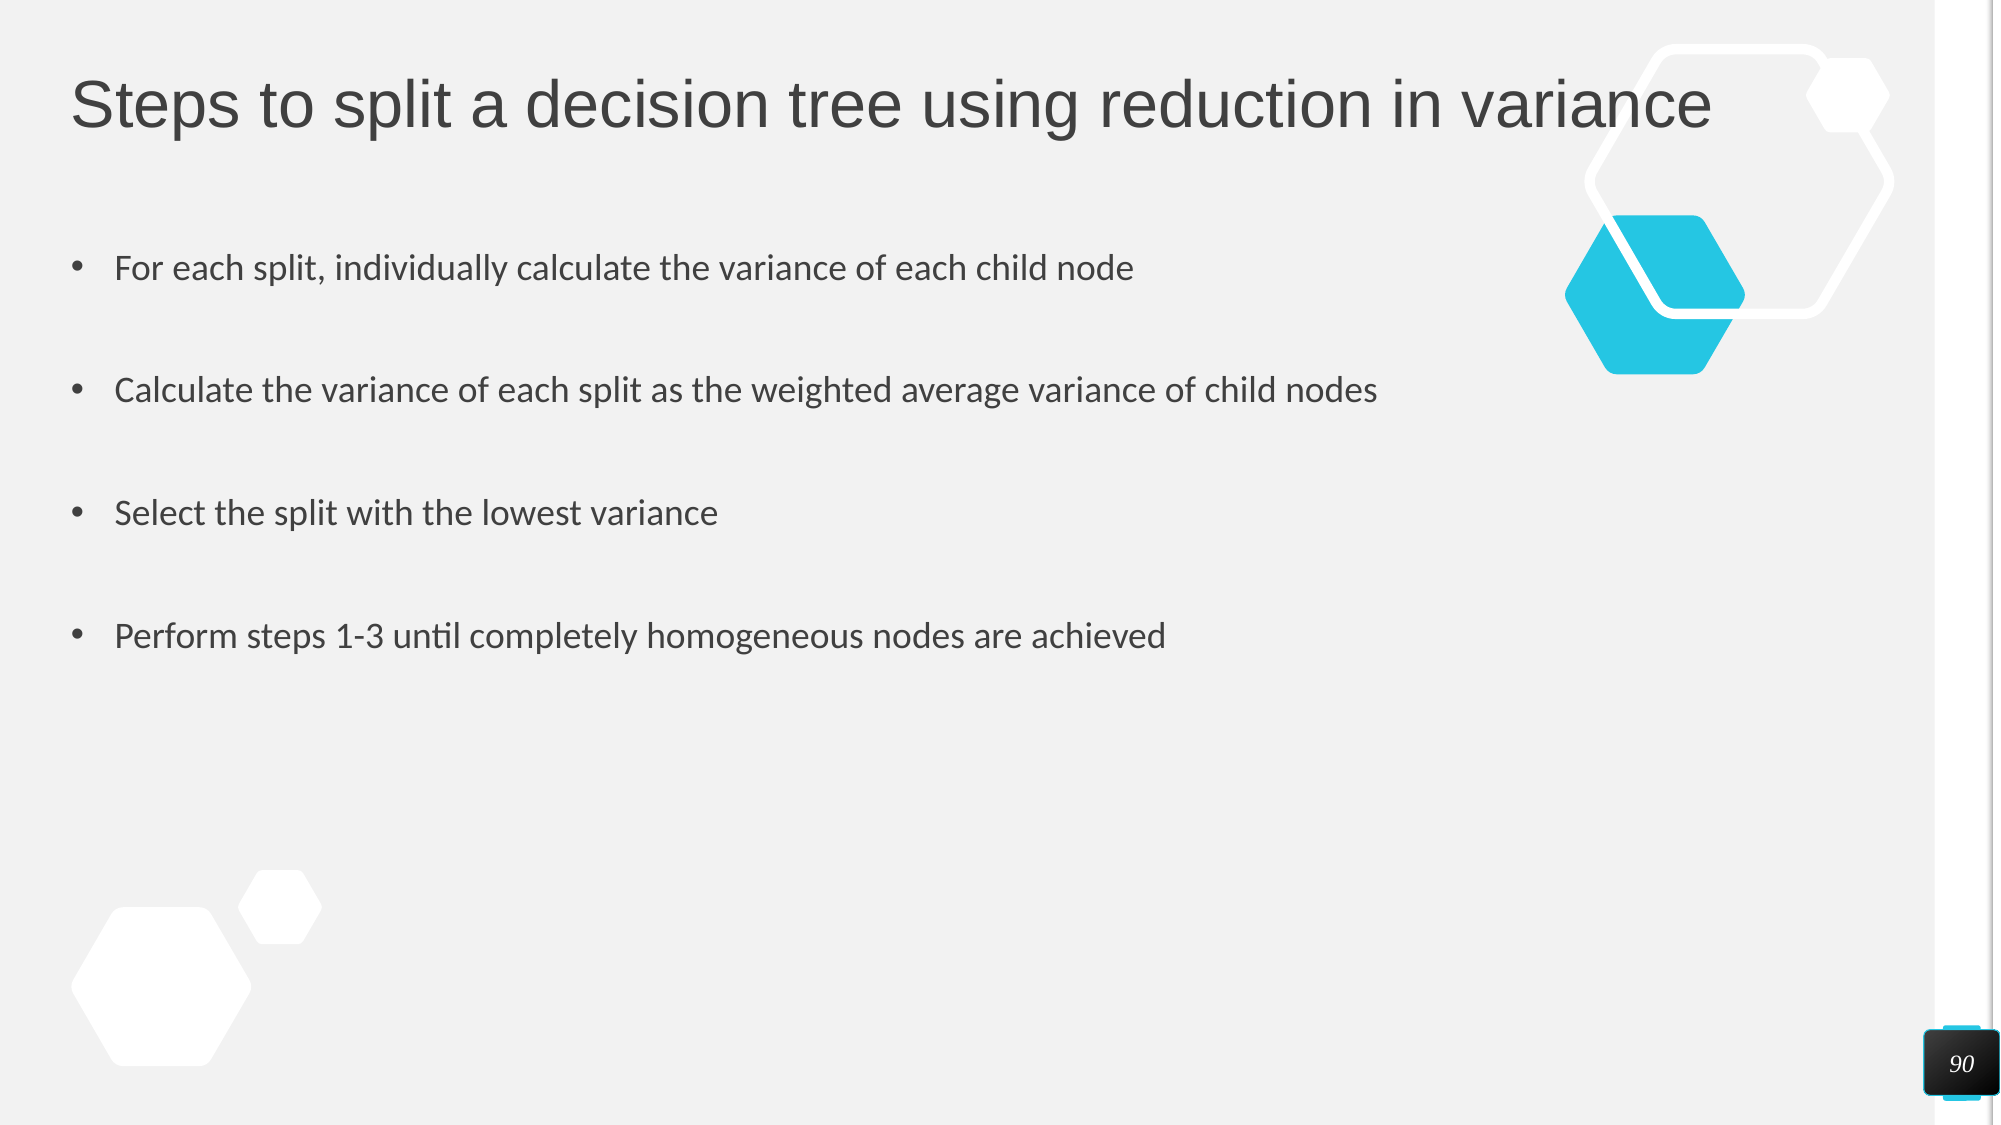

# Steps to split a decision tree using reduction in variance
For each split, individually calculate the variance of each child node

Calculate the variance of each split as the weighted average variance of child nodes

Select the split with the lowest variance

Perform steps 1-3 until completely homogeneous nodes are achieved
90